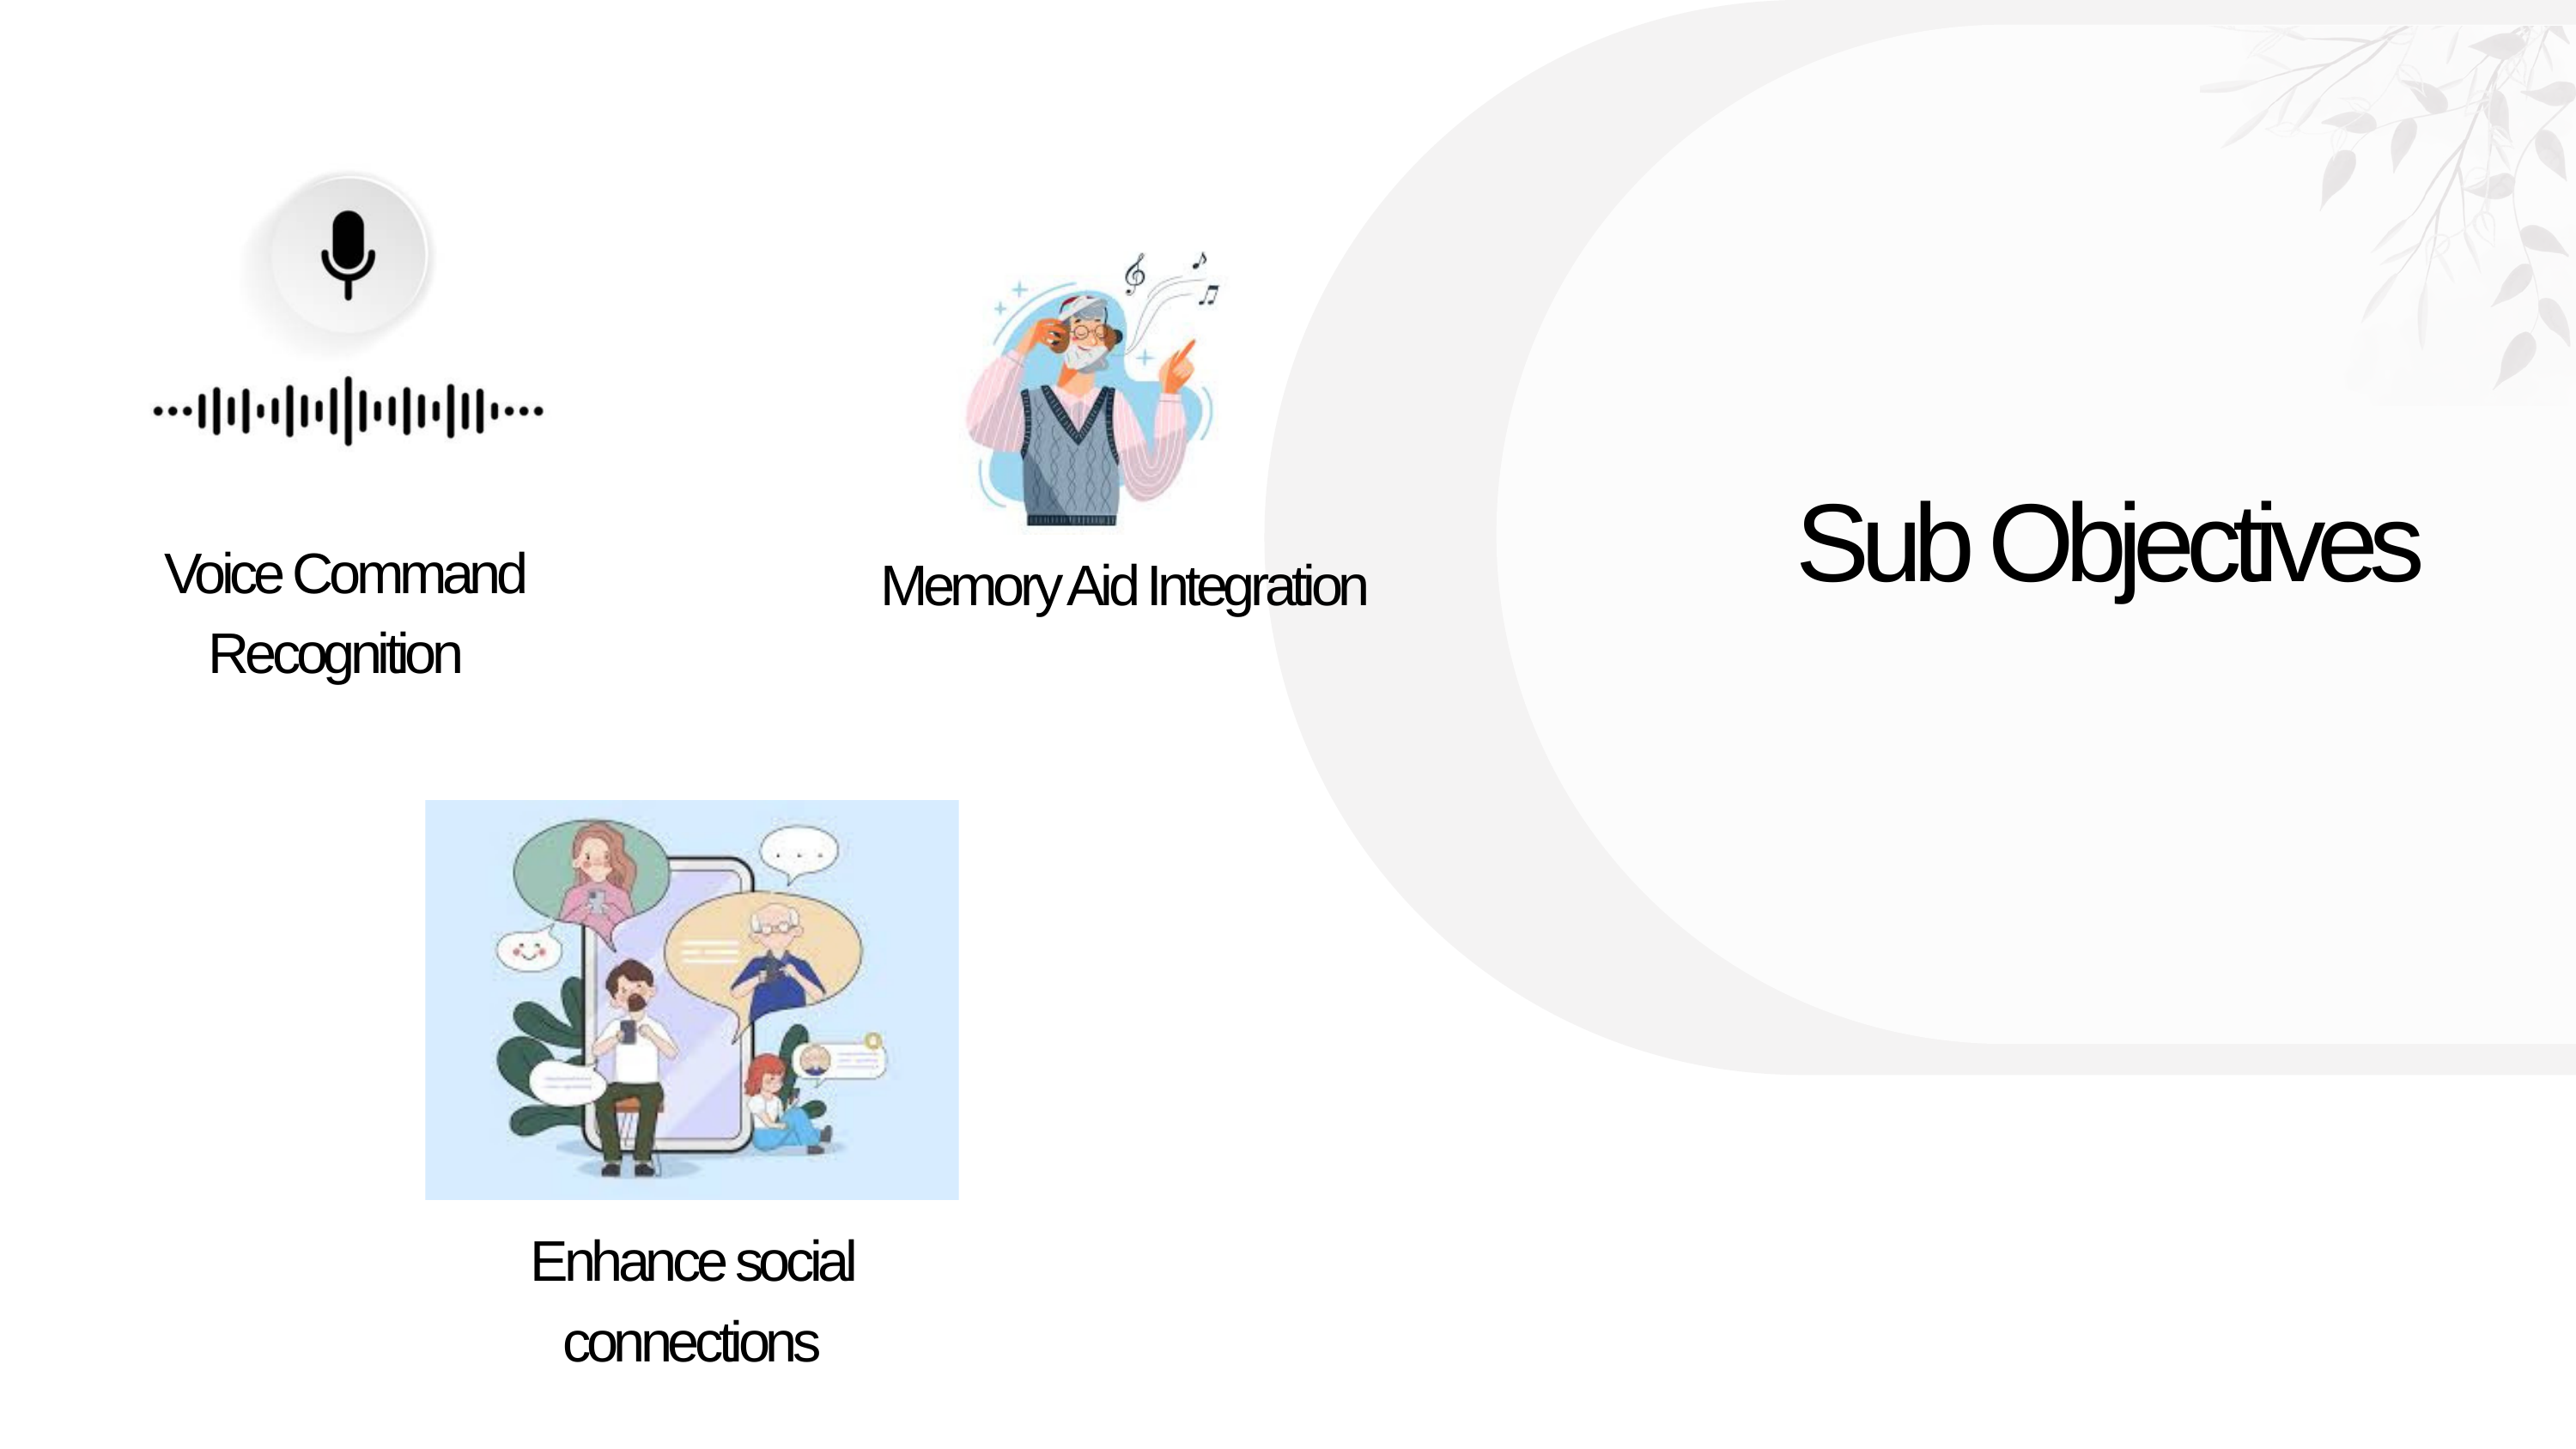

Sub Objectives
 Voice Command Recognition
 Memory Aid Integration

Enhance social connections